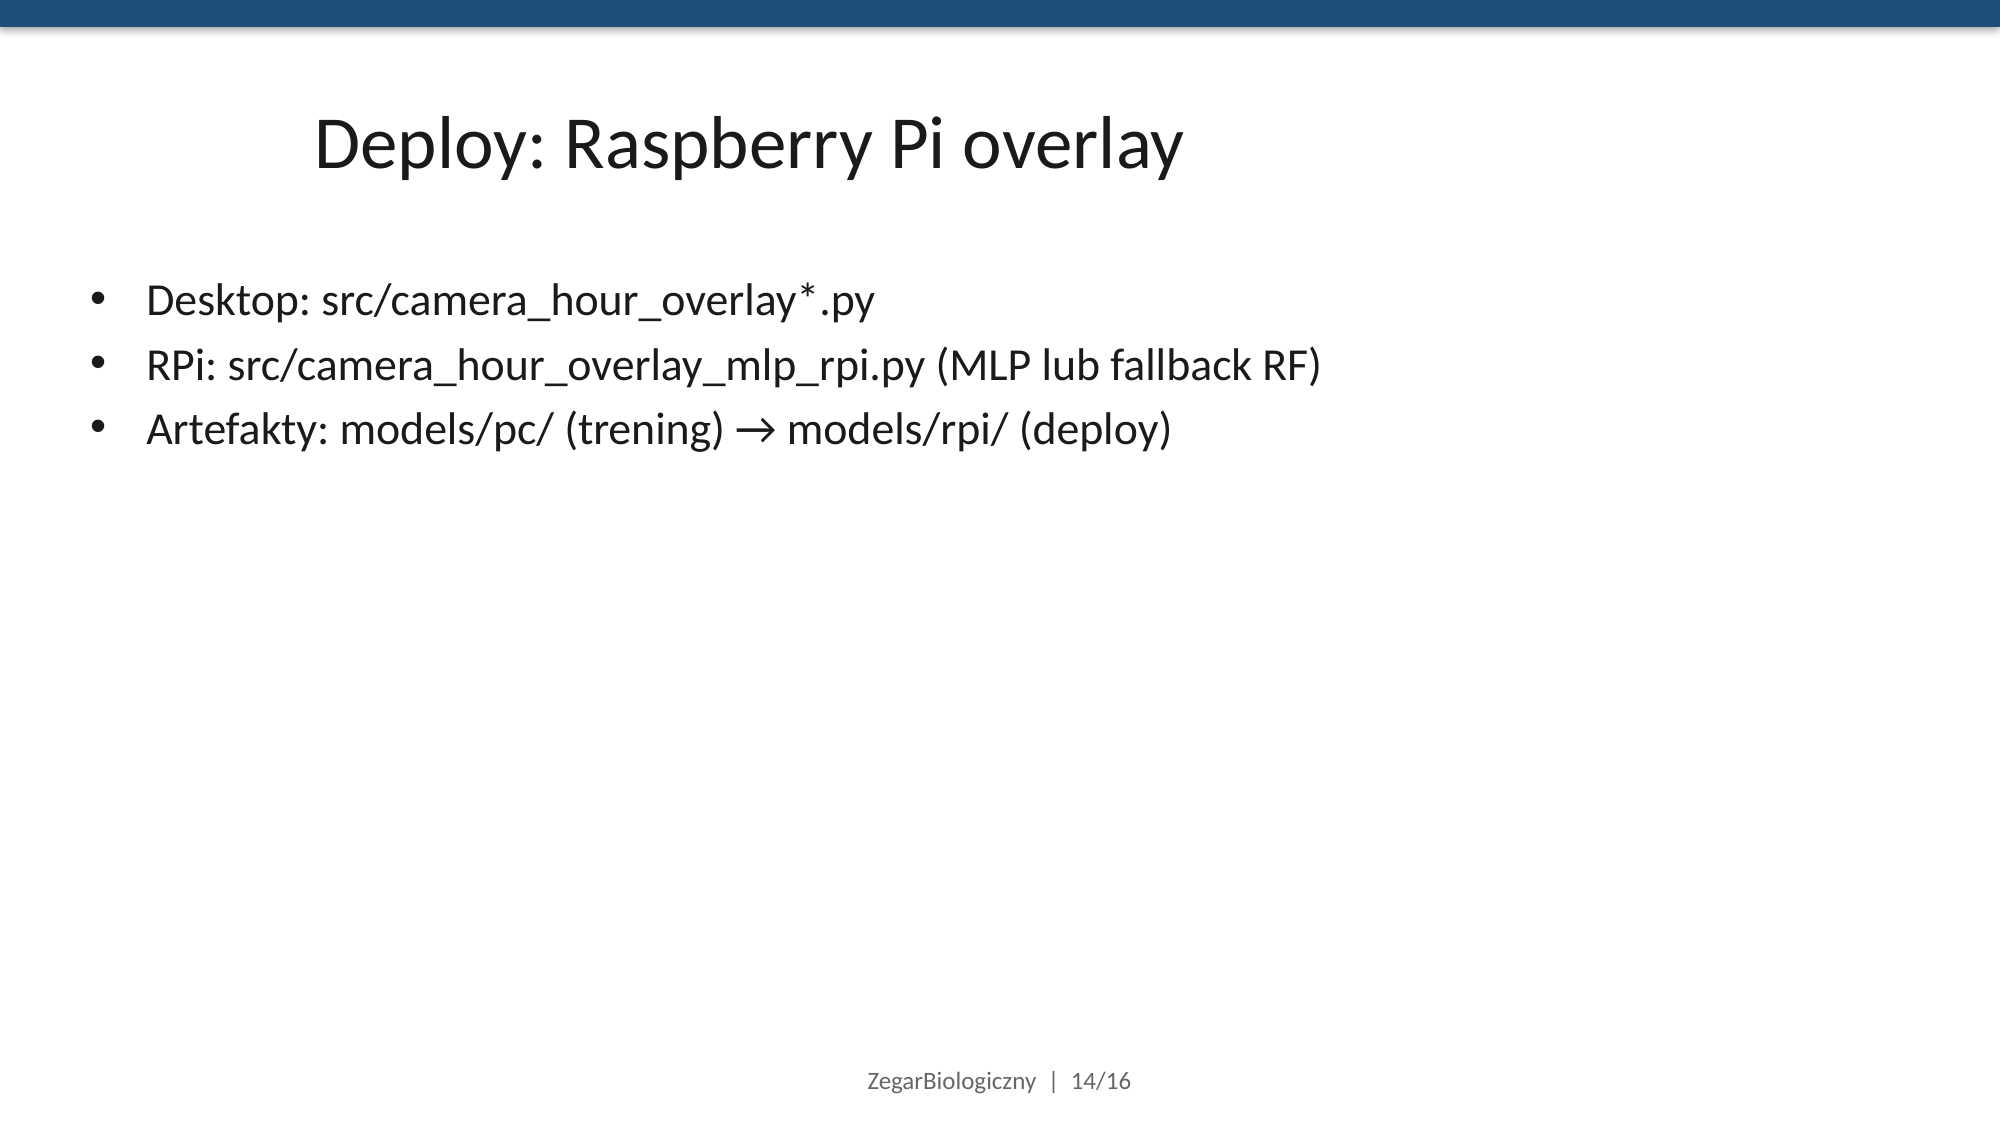

# Deploy: Raspberry Pi overlay
Desktop: src/camera_hour_overlay*.py
RPi: src/camera_hour_overlay_mlp_rpi.py (MLP lub fallback RF)
Artefakty: models/pc/ (trening) → models/rpi/ (deploy)
ZegarBiologiczny  |  14/16